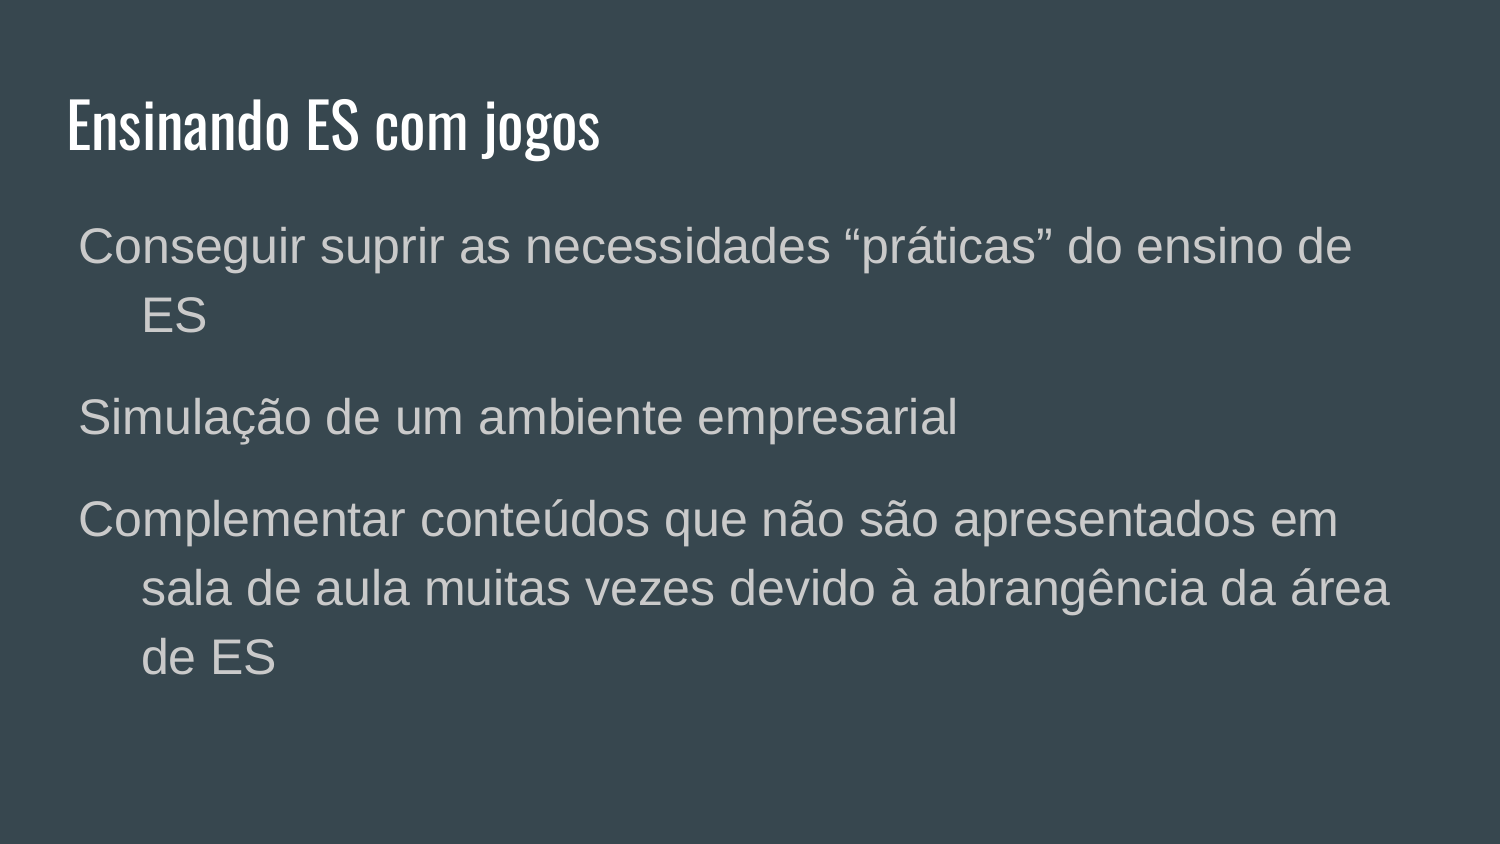

# Ensinando ES com jogos

Conseguir suprir as necessidades “práticas” do ensino de ES
Simulação de um ambiente empresarial
Complementar conteúdos que não são apresentados em sala de aula muitas vezes devido à abrangência da área de ES